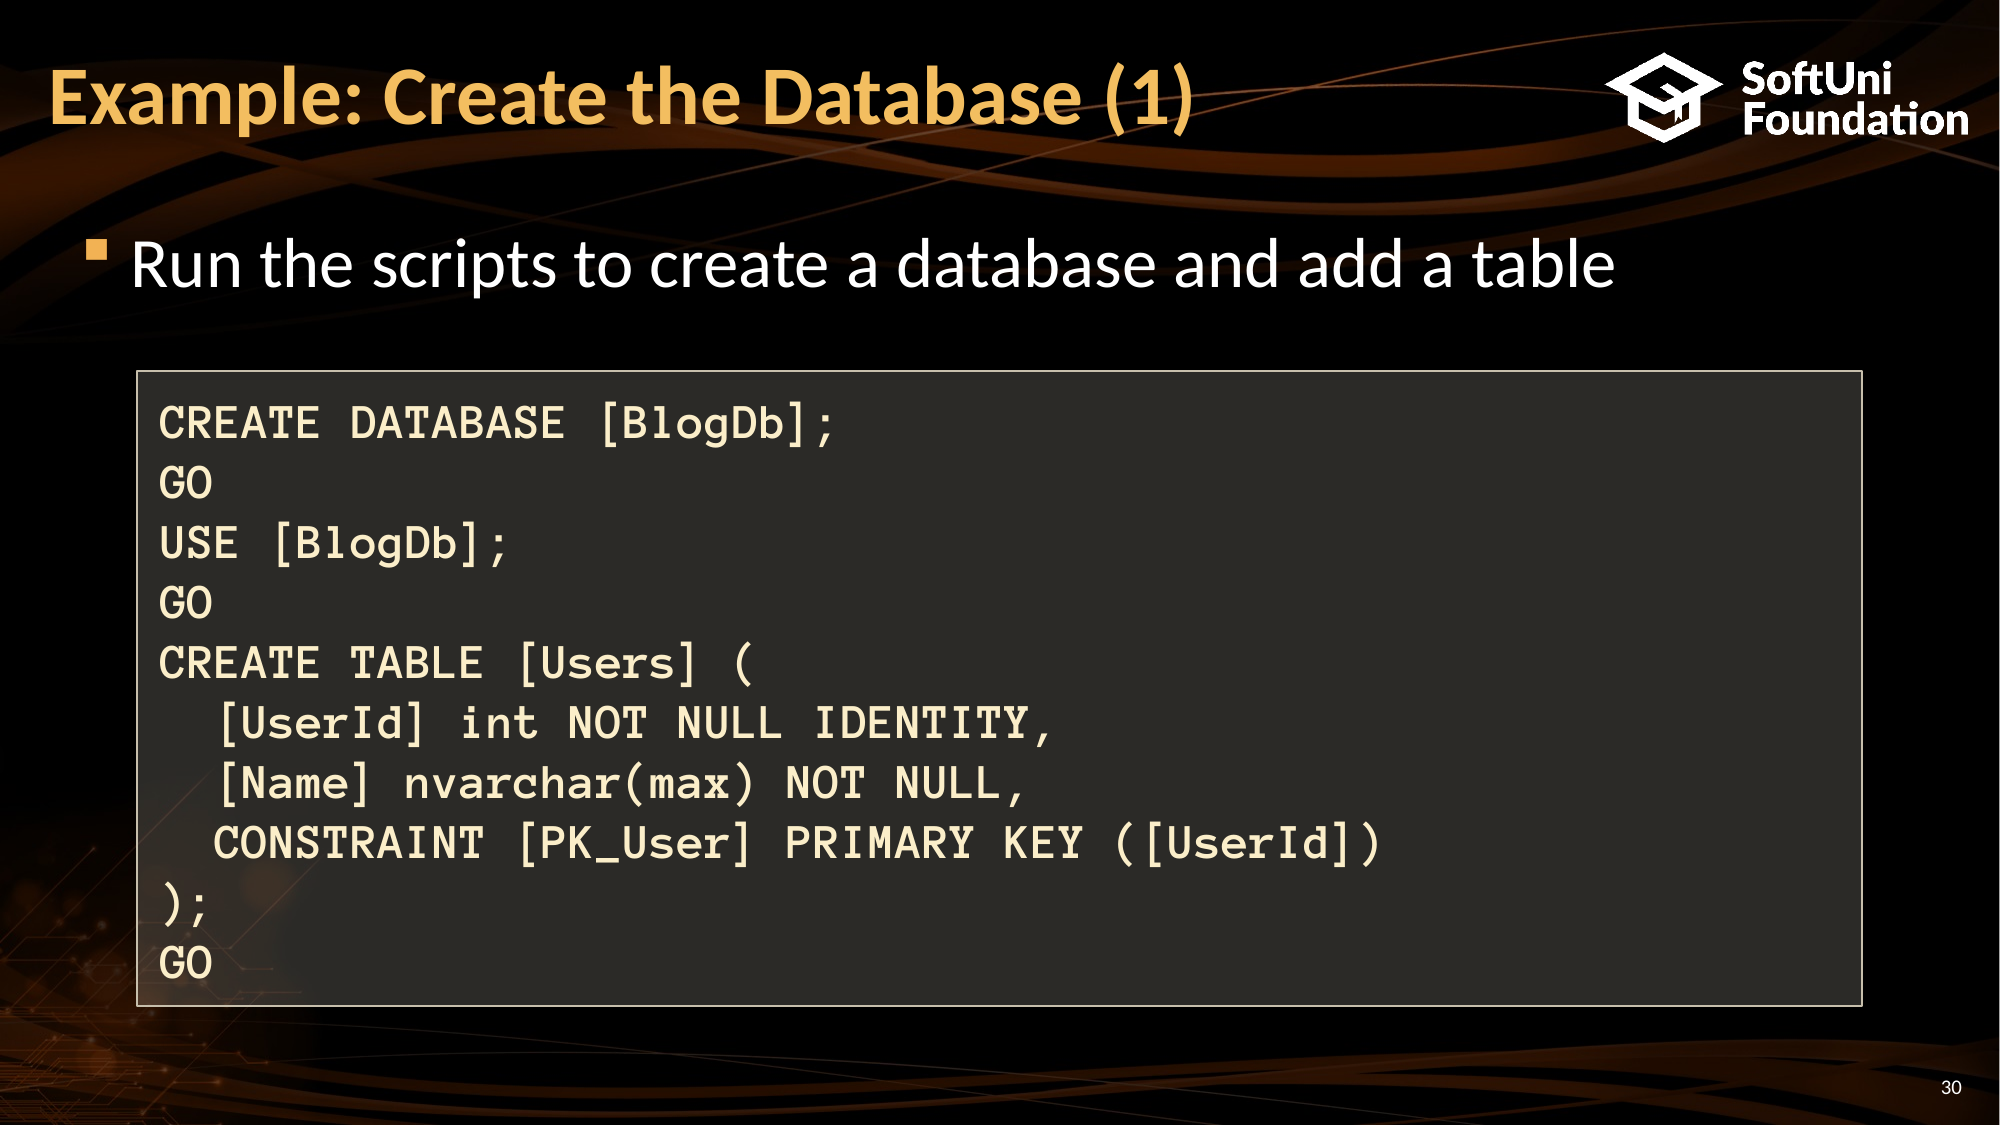

# Example: Create the Database (1)
Run the scripts to create a database and add a table

CREATE DATABASE [BlogDb];
GO
USE [BlogDb];
GO
CREATE TABLE [Users] (
  [UserId] int NOT NULL IDENTITY,
  [Name] nvarchar(max) NOT NULL,
  CONSTRAINT [PK_User] PRIMARY KEY ([UserId])
);
GO
30